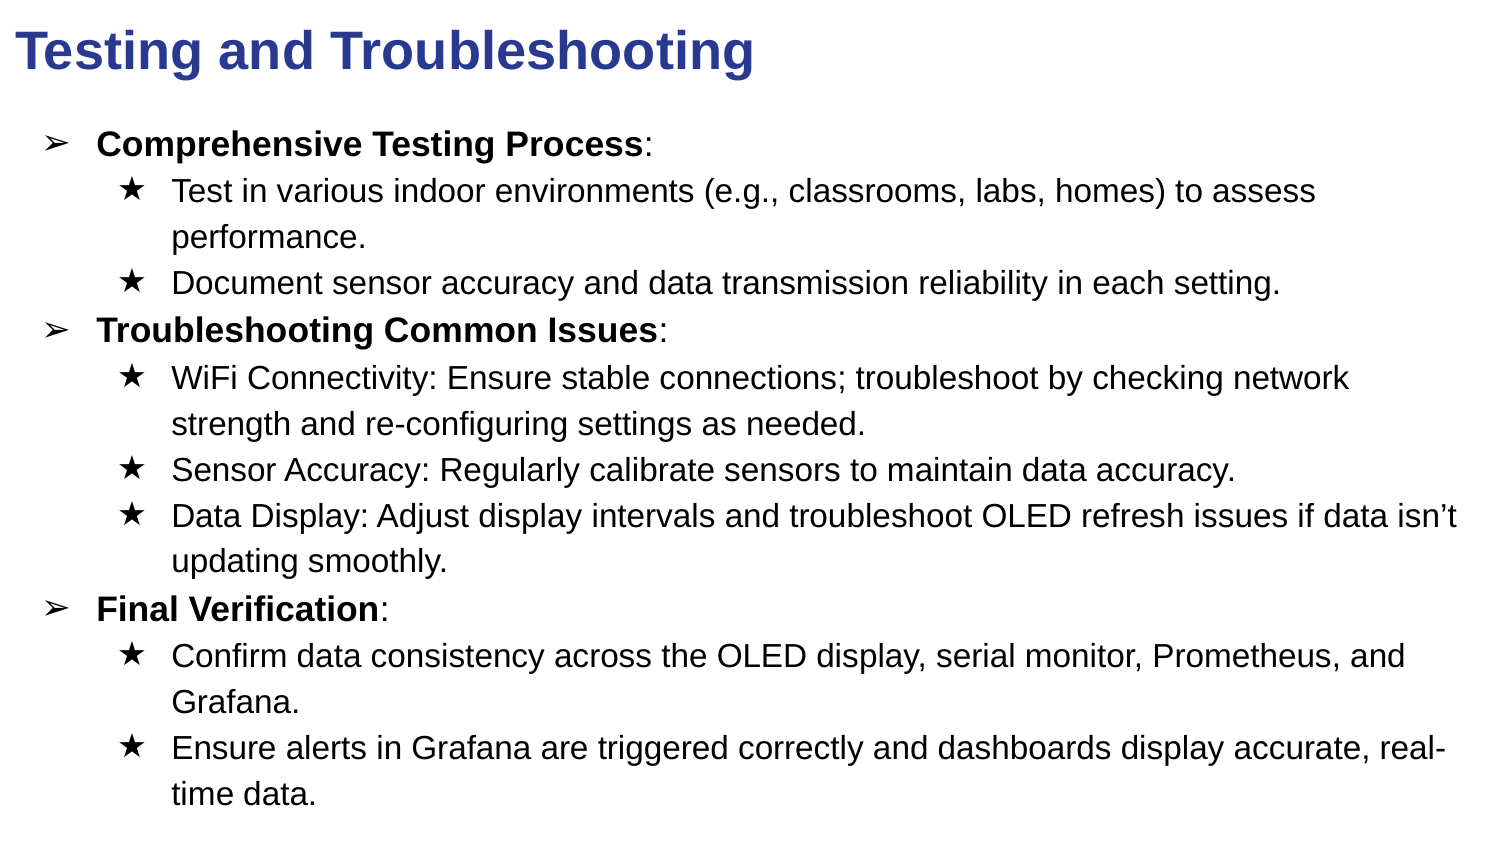

# Testing and Troubleshooting
Comprehensive Testing Process:
Test in various indoor environments (e.g., classrooms, labs, homes) to assess performance.
Document sensor accuracy and data transmission reliability in each setting.
Troubleshooting Common Issues:
WiFi Connectivity: Ensure stable connections; troubleshoot by checking network strength and re-configuring settings as needed.
Sensor Accuracy: Regularly calibrate sensors to maintain data accuracy.
Data Display: Adjust display intervals and troubleshoot OLED refresh issues if data isn’t updating smoothly.
Final Verification:
Confirm data consistency across the OLED display, serial monitor, Prometheus, and Grafana.
Ensure alerts in Grafana are triggered correctly and dashboards display accurate, real-time data.